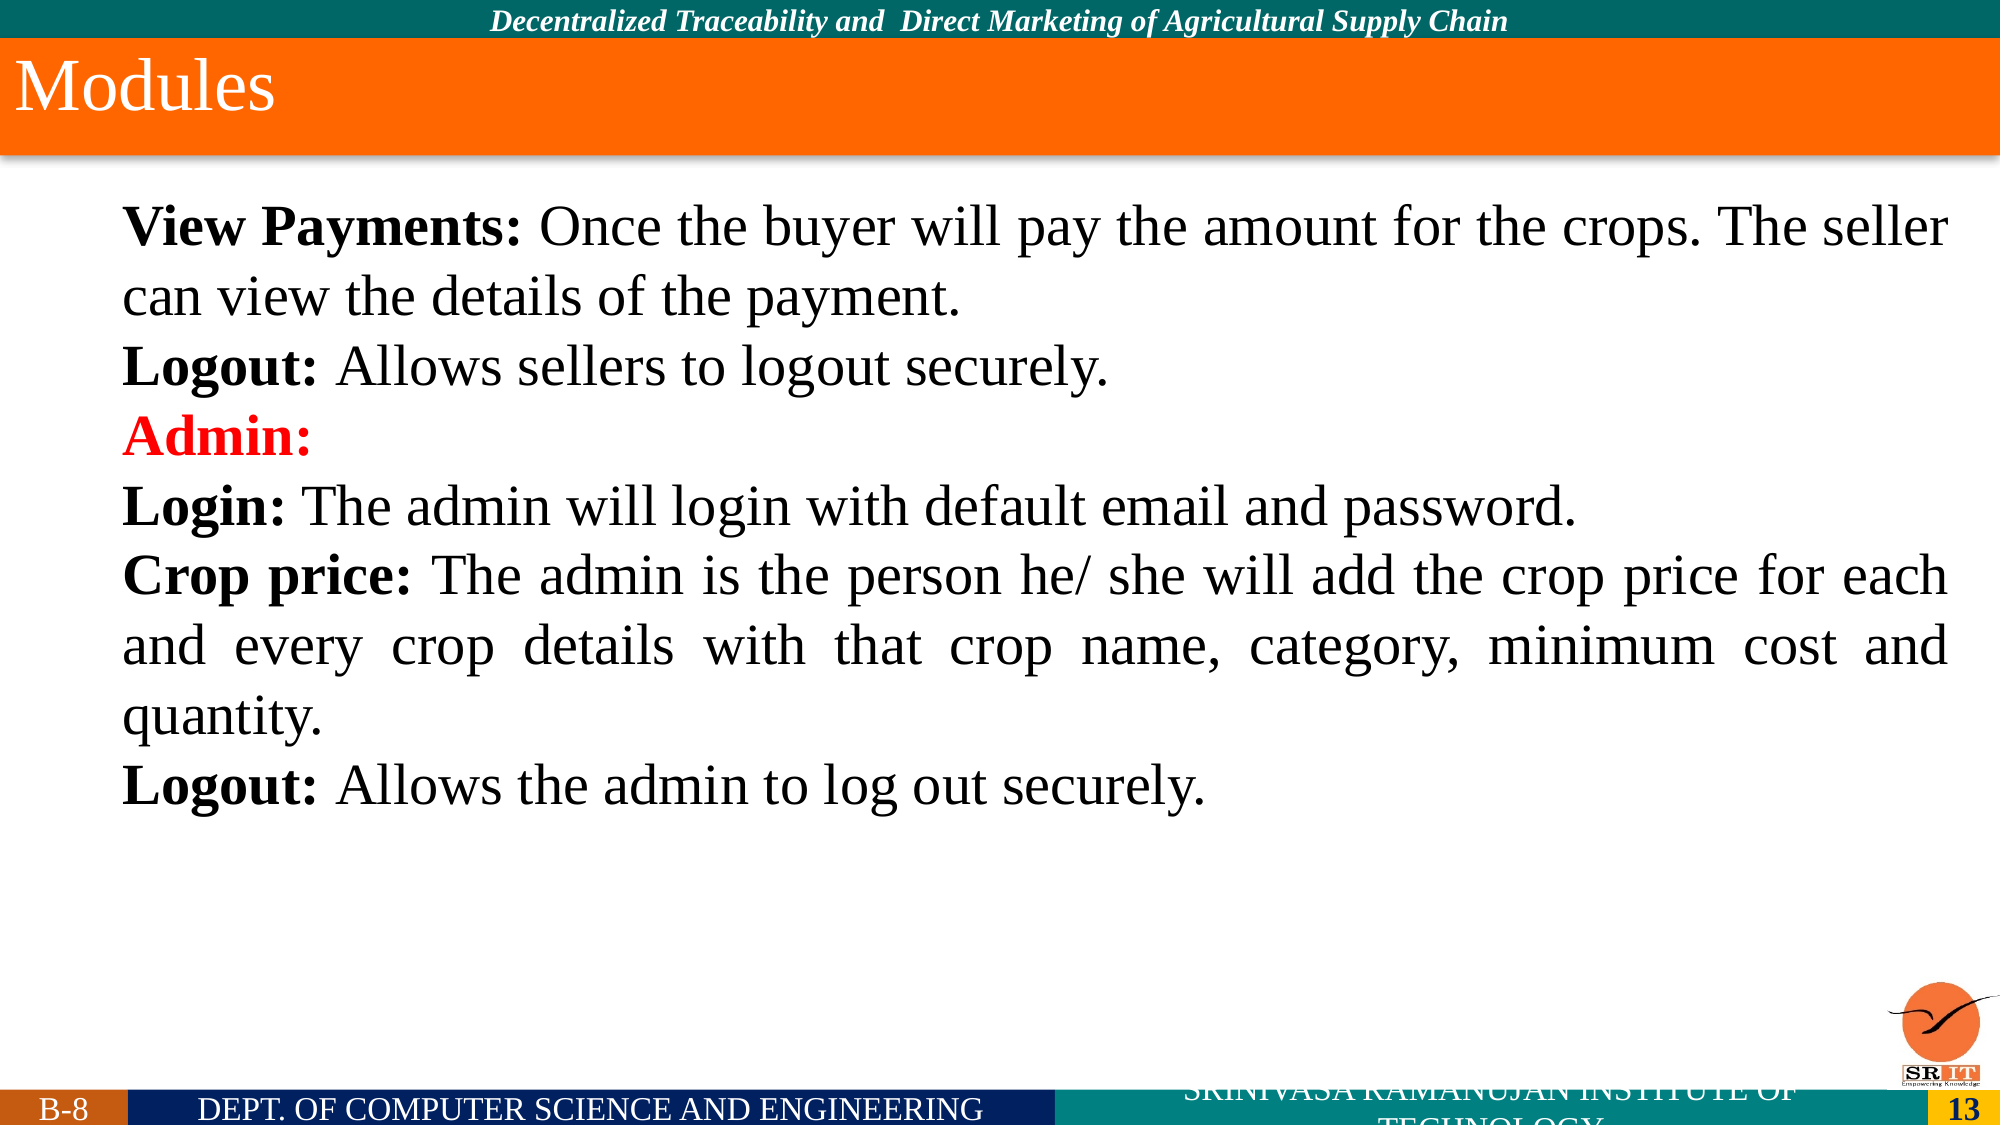

Modules
View Payments: Once the buyer will pay the amount for the crops. The seller can view the details of the payment.
Logout: Allows sellers to logout securely.
Admin:
Login: The admin will login with default email and password.
Crop price: The admin is the person he/ she will add the crop price for each and every crop details with that crop name, category, minimum cost and quantity.
Logout: Allows the admin to log out securely.